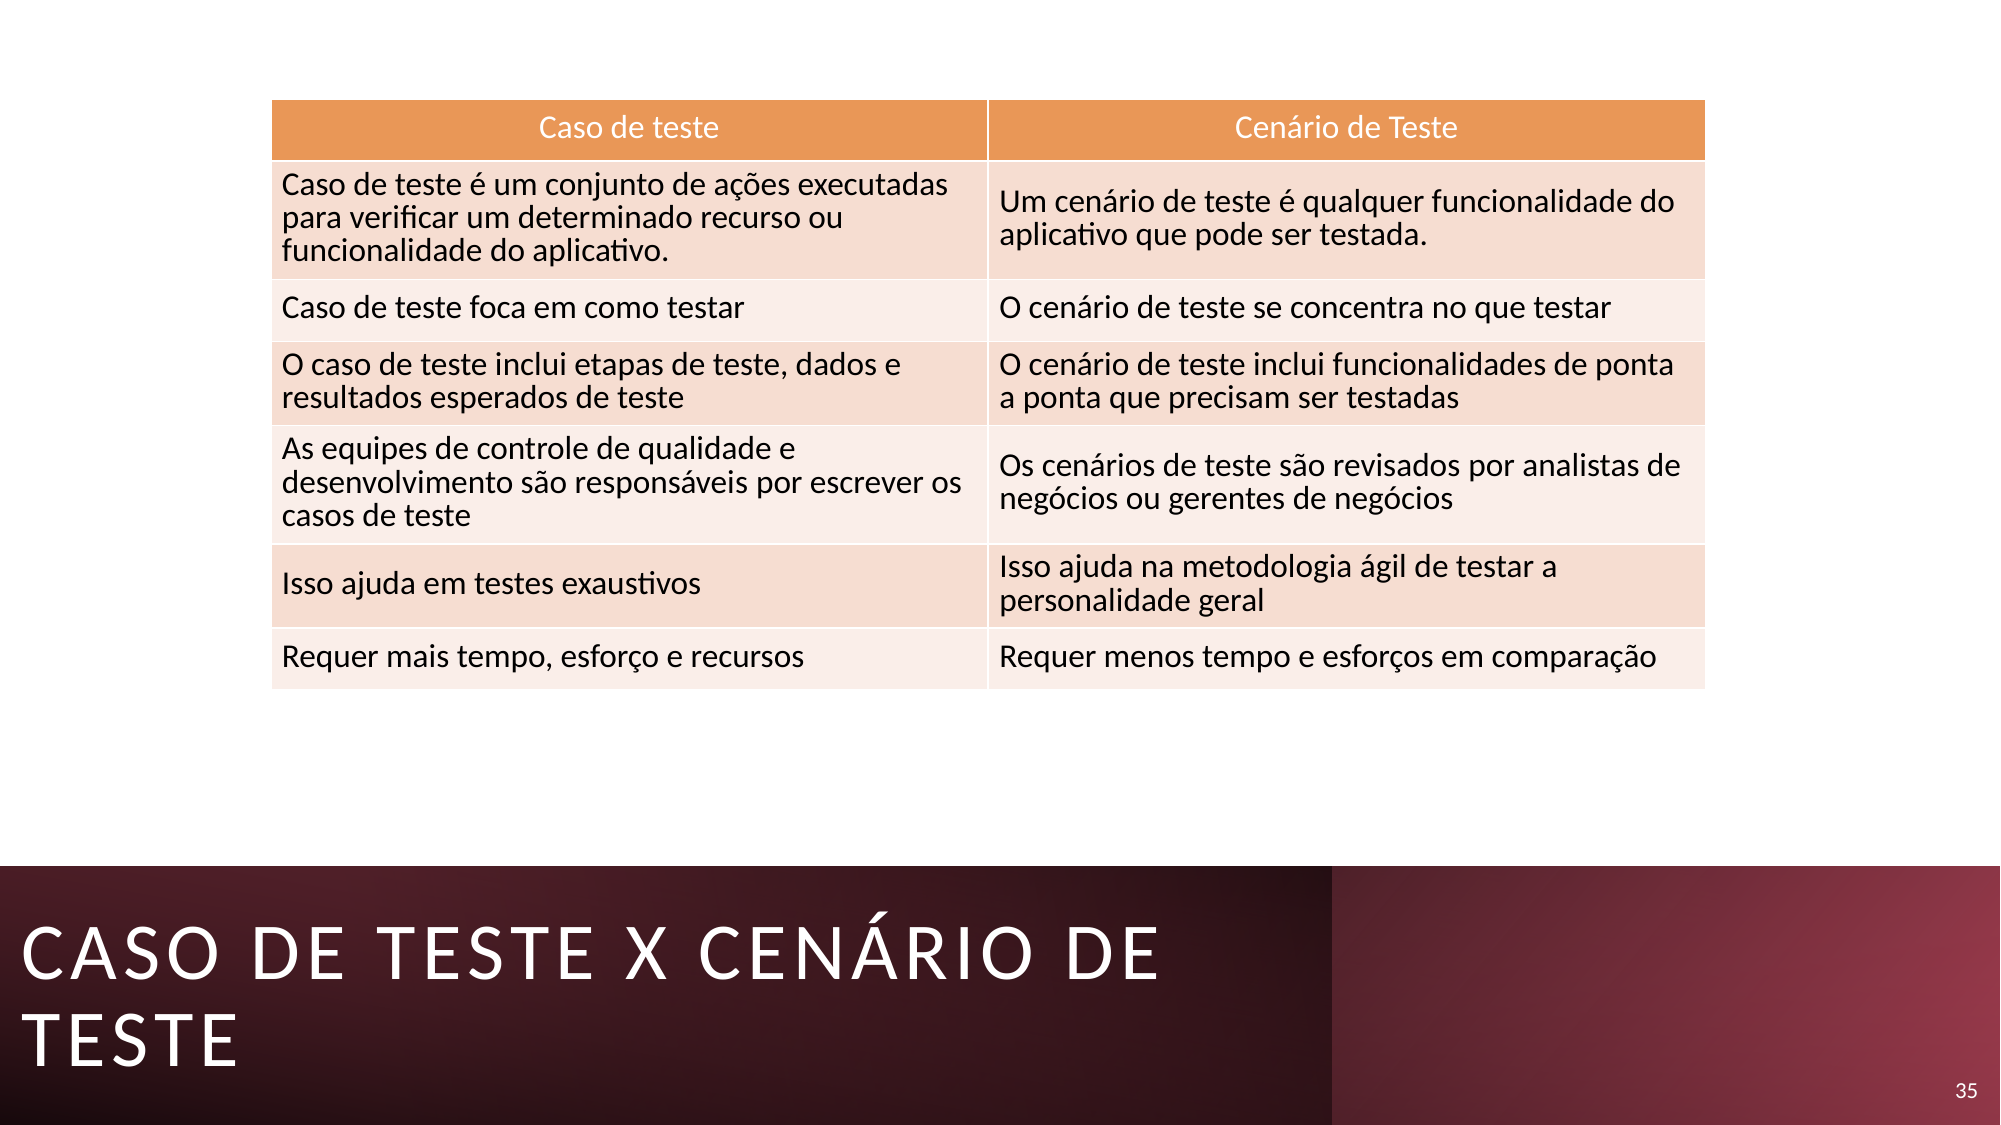

| Caso de teste | Cenário de Teste |
| --- | --- |
| Caso de teste é um conjunto de ações executadas para verificar um determinado recurso ou funcionalidade do aplicativo. | Um cenário de teste é qualquer funcionalidade do aplicativo que pode ser testada. |
| Caso de teste foca em como testar | O cenário de teste se concentra no que testar |
| O caso de teste inclui etapas de teste, dados e resultados esperados de teste | O cenário de teste inclui funcionalidades de ponta a ponta que precisam ser testadas |
| As equipes de controle de qualidade e desenvolvimento são responsáveis ​​por escrever os casos de teste | Os cenários de teste são revisados ​​por analistas de negócios ou gerentes de negócios |
| Isso ajuda em testes exaustivos | Isso ajuda na metodologia ágil de testar a personalidade geral |
| Requer mais tempo, esforço e recursos | Requer menos tempo e esforços em comparação |

# Caso de Teste X Cenário de Teste
35